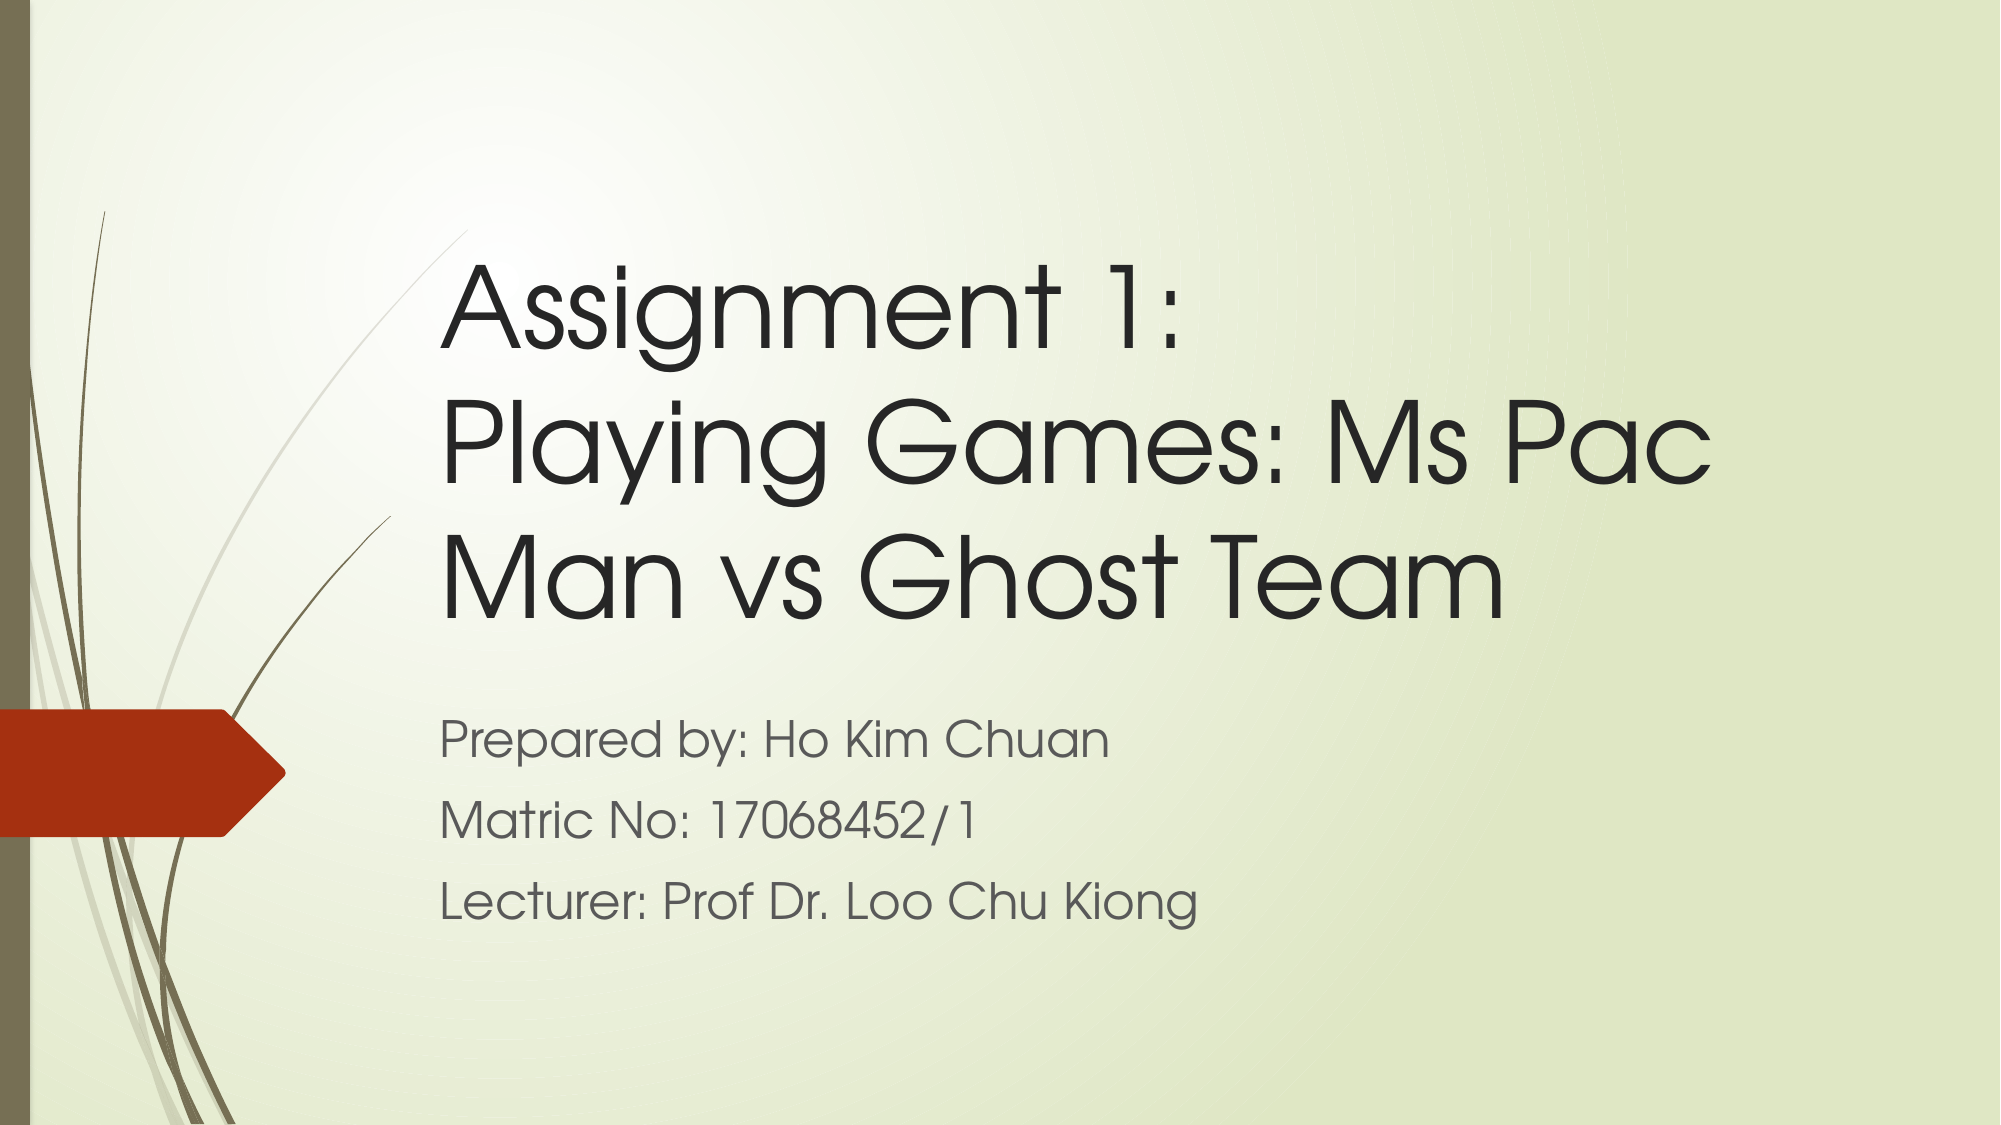

# Assignment 1: Playing Games: Ms Pac Man vs Ghost Team
Prepared by: Ho Kim Chuan
Matric No: 17068452/1
Lecturer: Prof Dr. Loo Chu Kiong